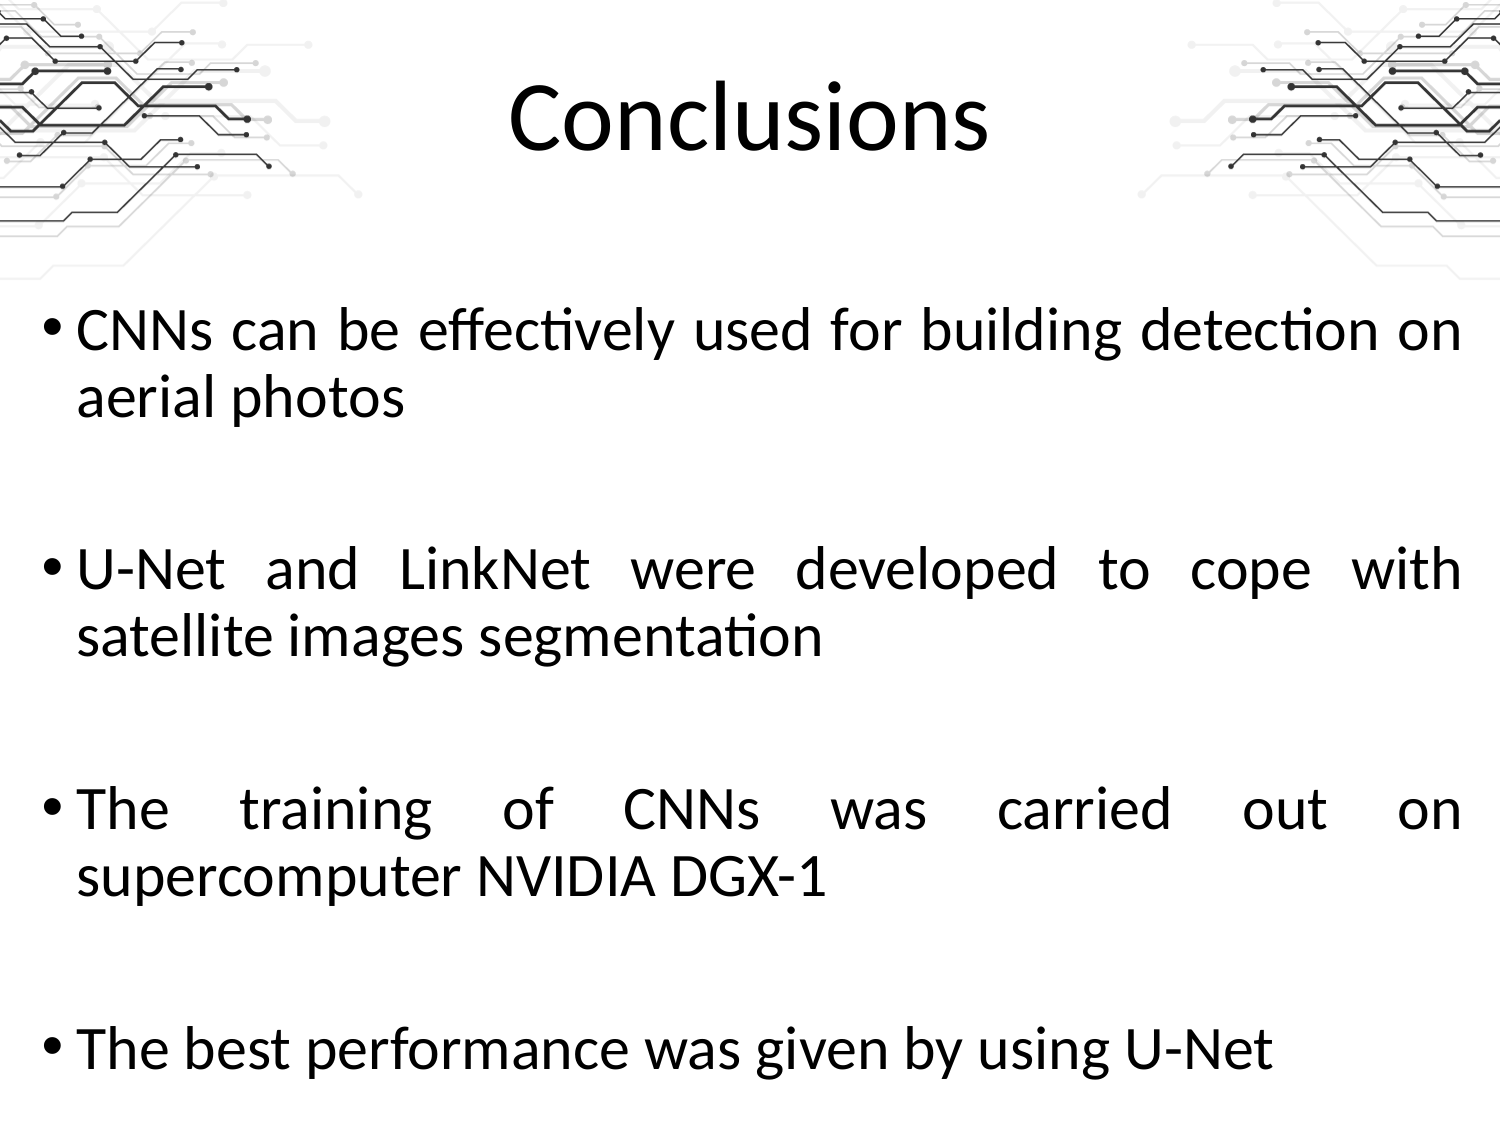

# Conclusions
CNNs can be effectively used for building detection on aerial photos

U-Net and LinkNet were developed to cope with satellite images segmentation

The training of CNNs was carried out on supercomputer NVIDIA DGX-1

The best performance was given by using U-Net